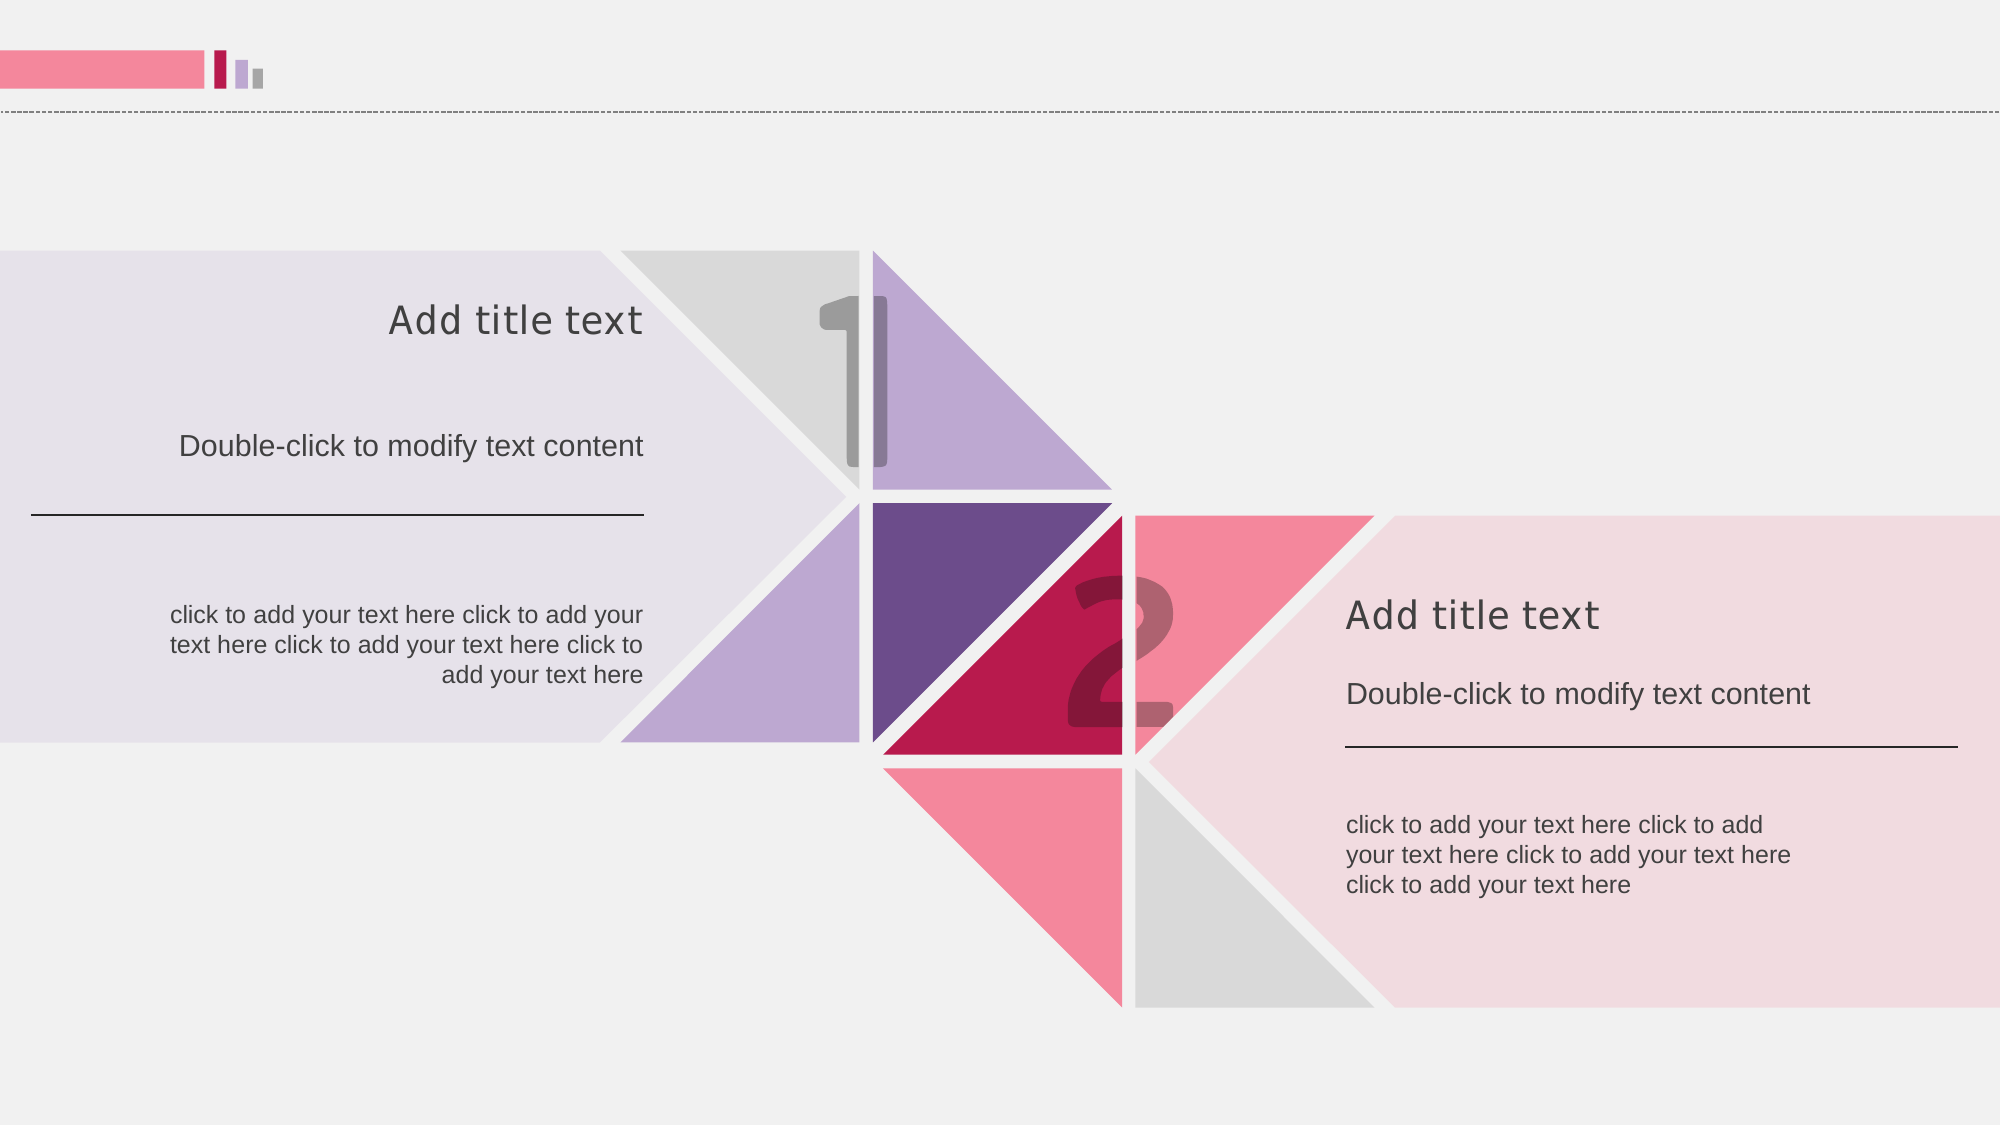

Add title text
Double-click to modify text content
click to add your text here click to add your text here click to add your text here click to add your text here

Add title text
Double-click to modify text content
click to add your text here click to add your text here click to add your text here click to add your text here